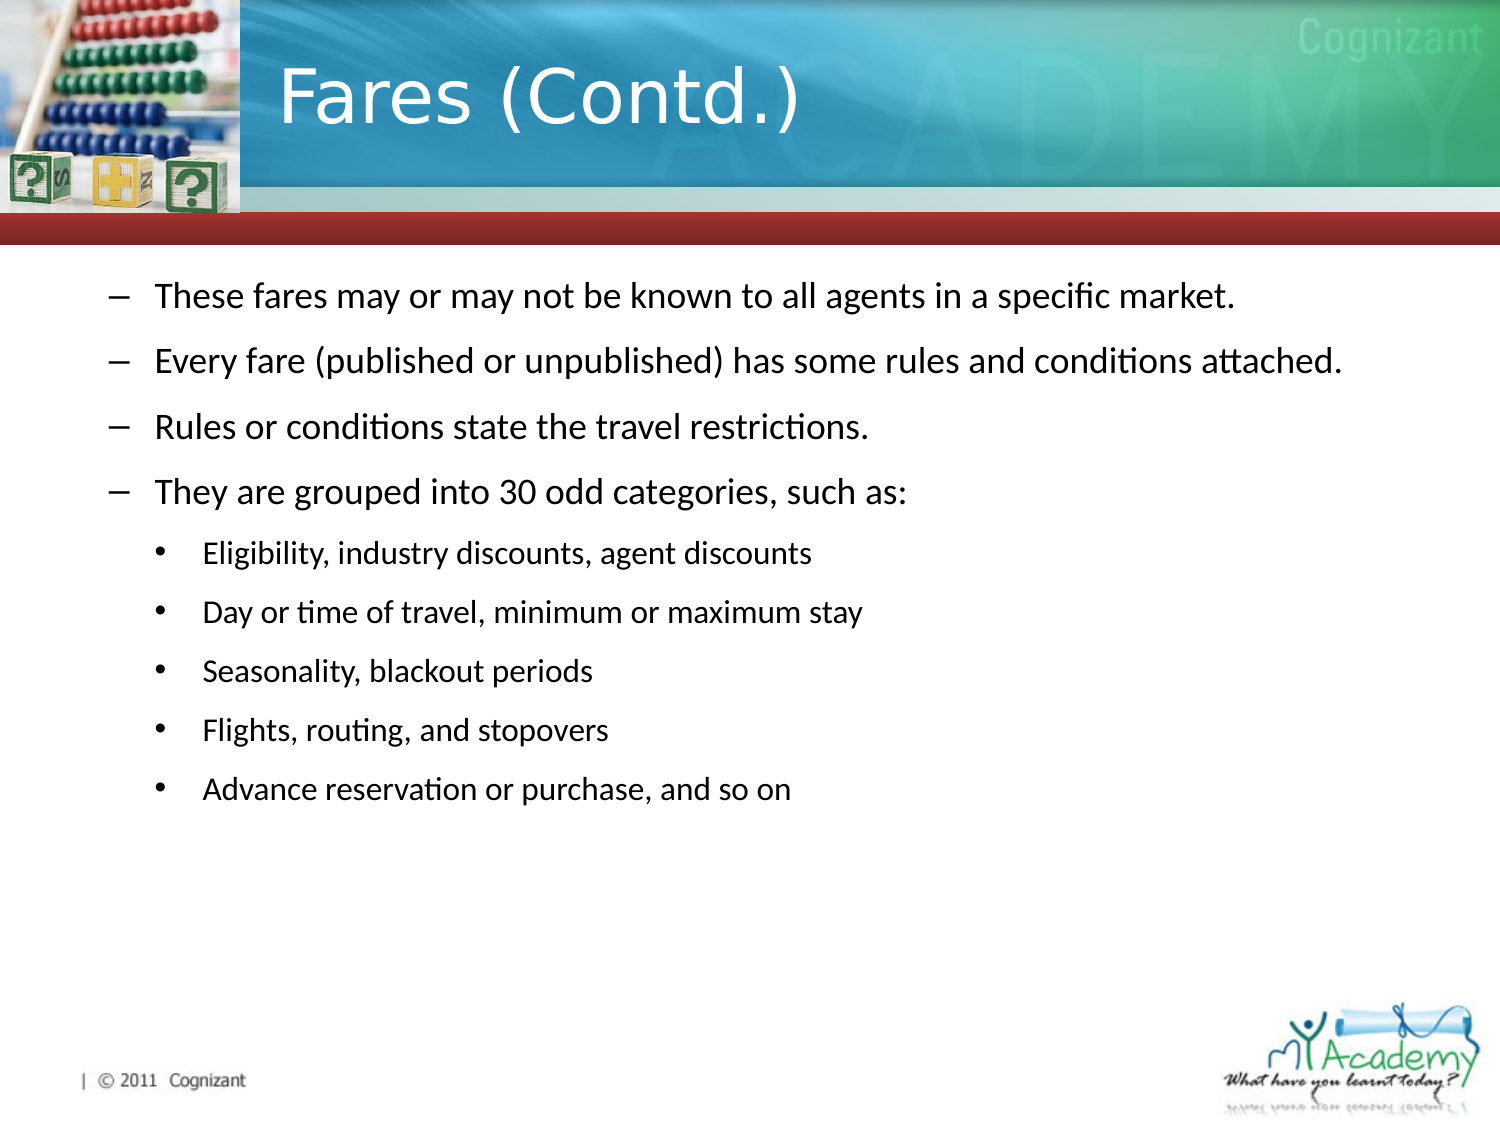

# Fares (Contd.)
These fares may or may not be known to all agents in a specific market.
Every fare (published or unpublished) has some rules and conditions attached.
Rules or conditions state the travel restrictions.
They are grouped into 30 odd categories, such as:
Eligibility, industry discounts, agent discounts
Day or time of travel, minimum or maximum stay
Seasonality, blackout periods
Flights, routing, and stopovers
Advance reservation or purchase, and so on